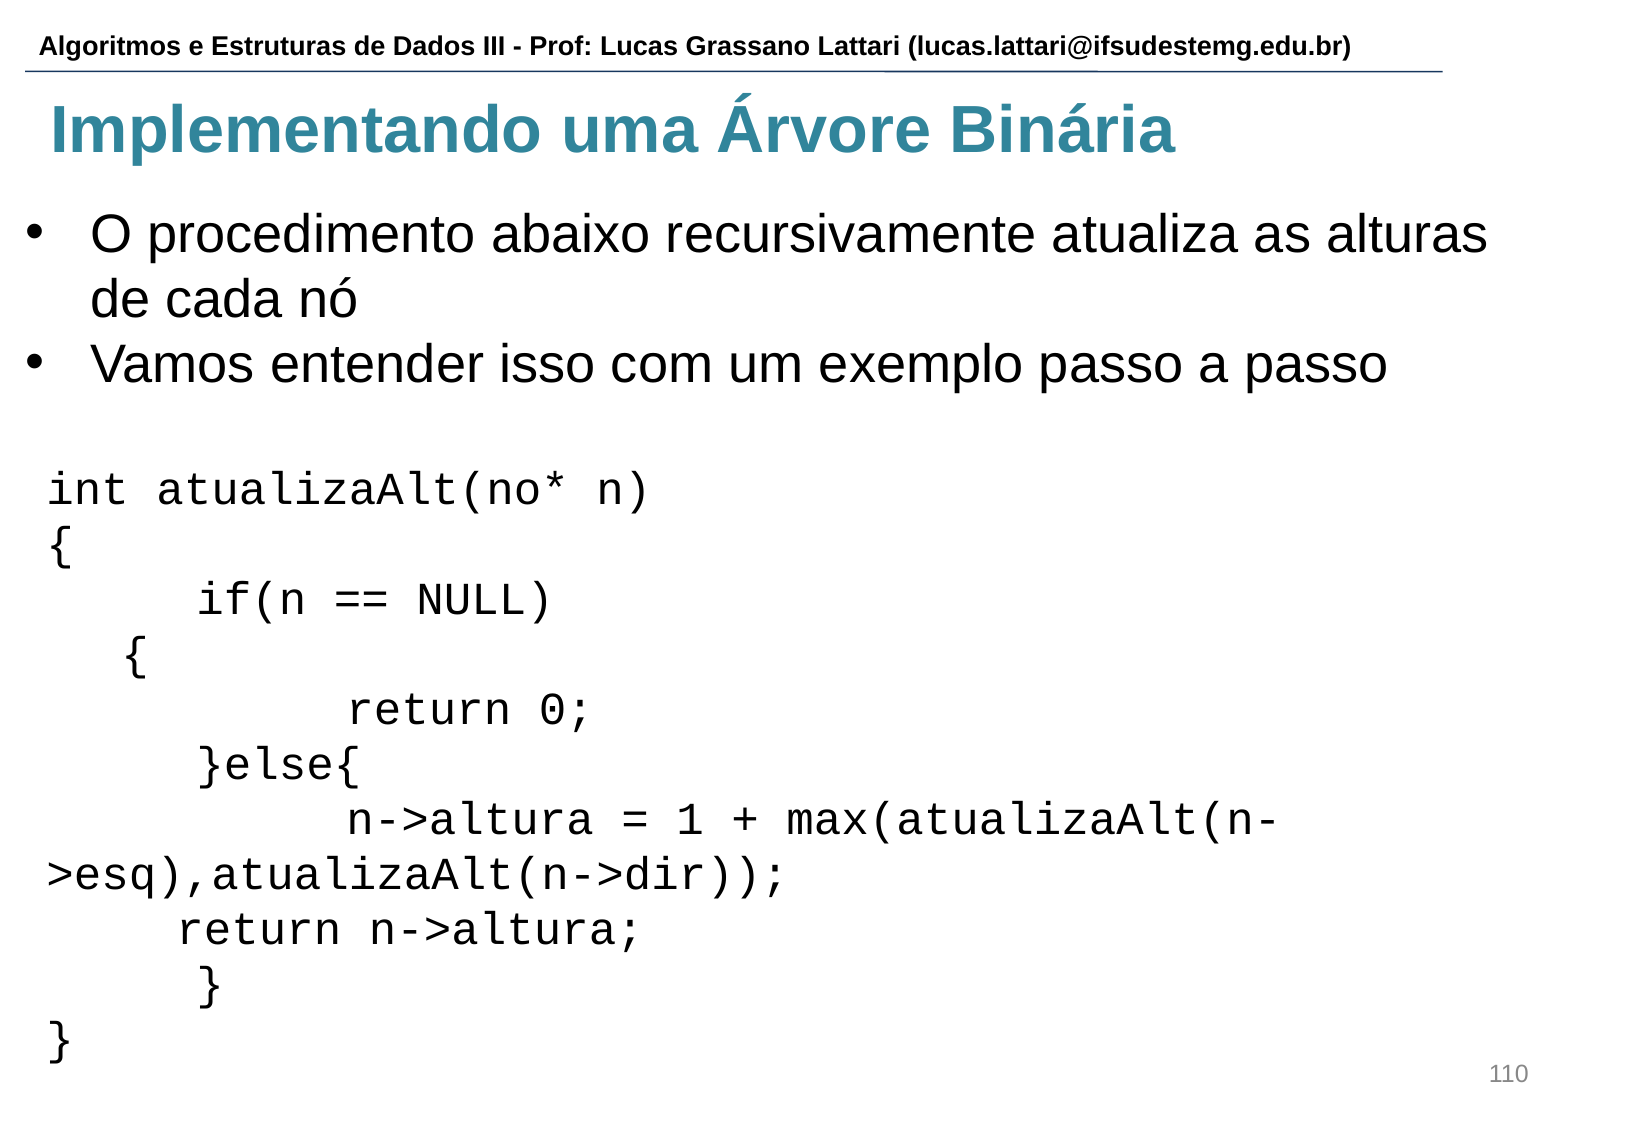

O procedimento abaixo recursivamente atualiza as alturas de cada nó
Vamos entender isso com um exemplo passo a passo
# Implementando uma Árvore Binária

int atualizaAlt(no* n)
{
	if(n == NULL)
{
		return 0;
	}else{
		n->altura = 1 + max(atualizaAlt(n->esq),atualizaAlt(n->dir));
  return n->altura;
	}
}
110